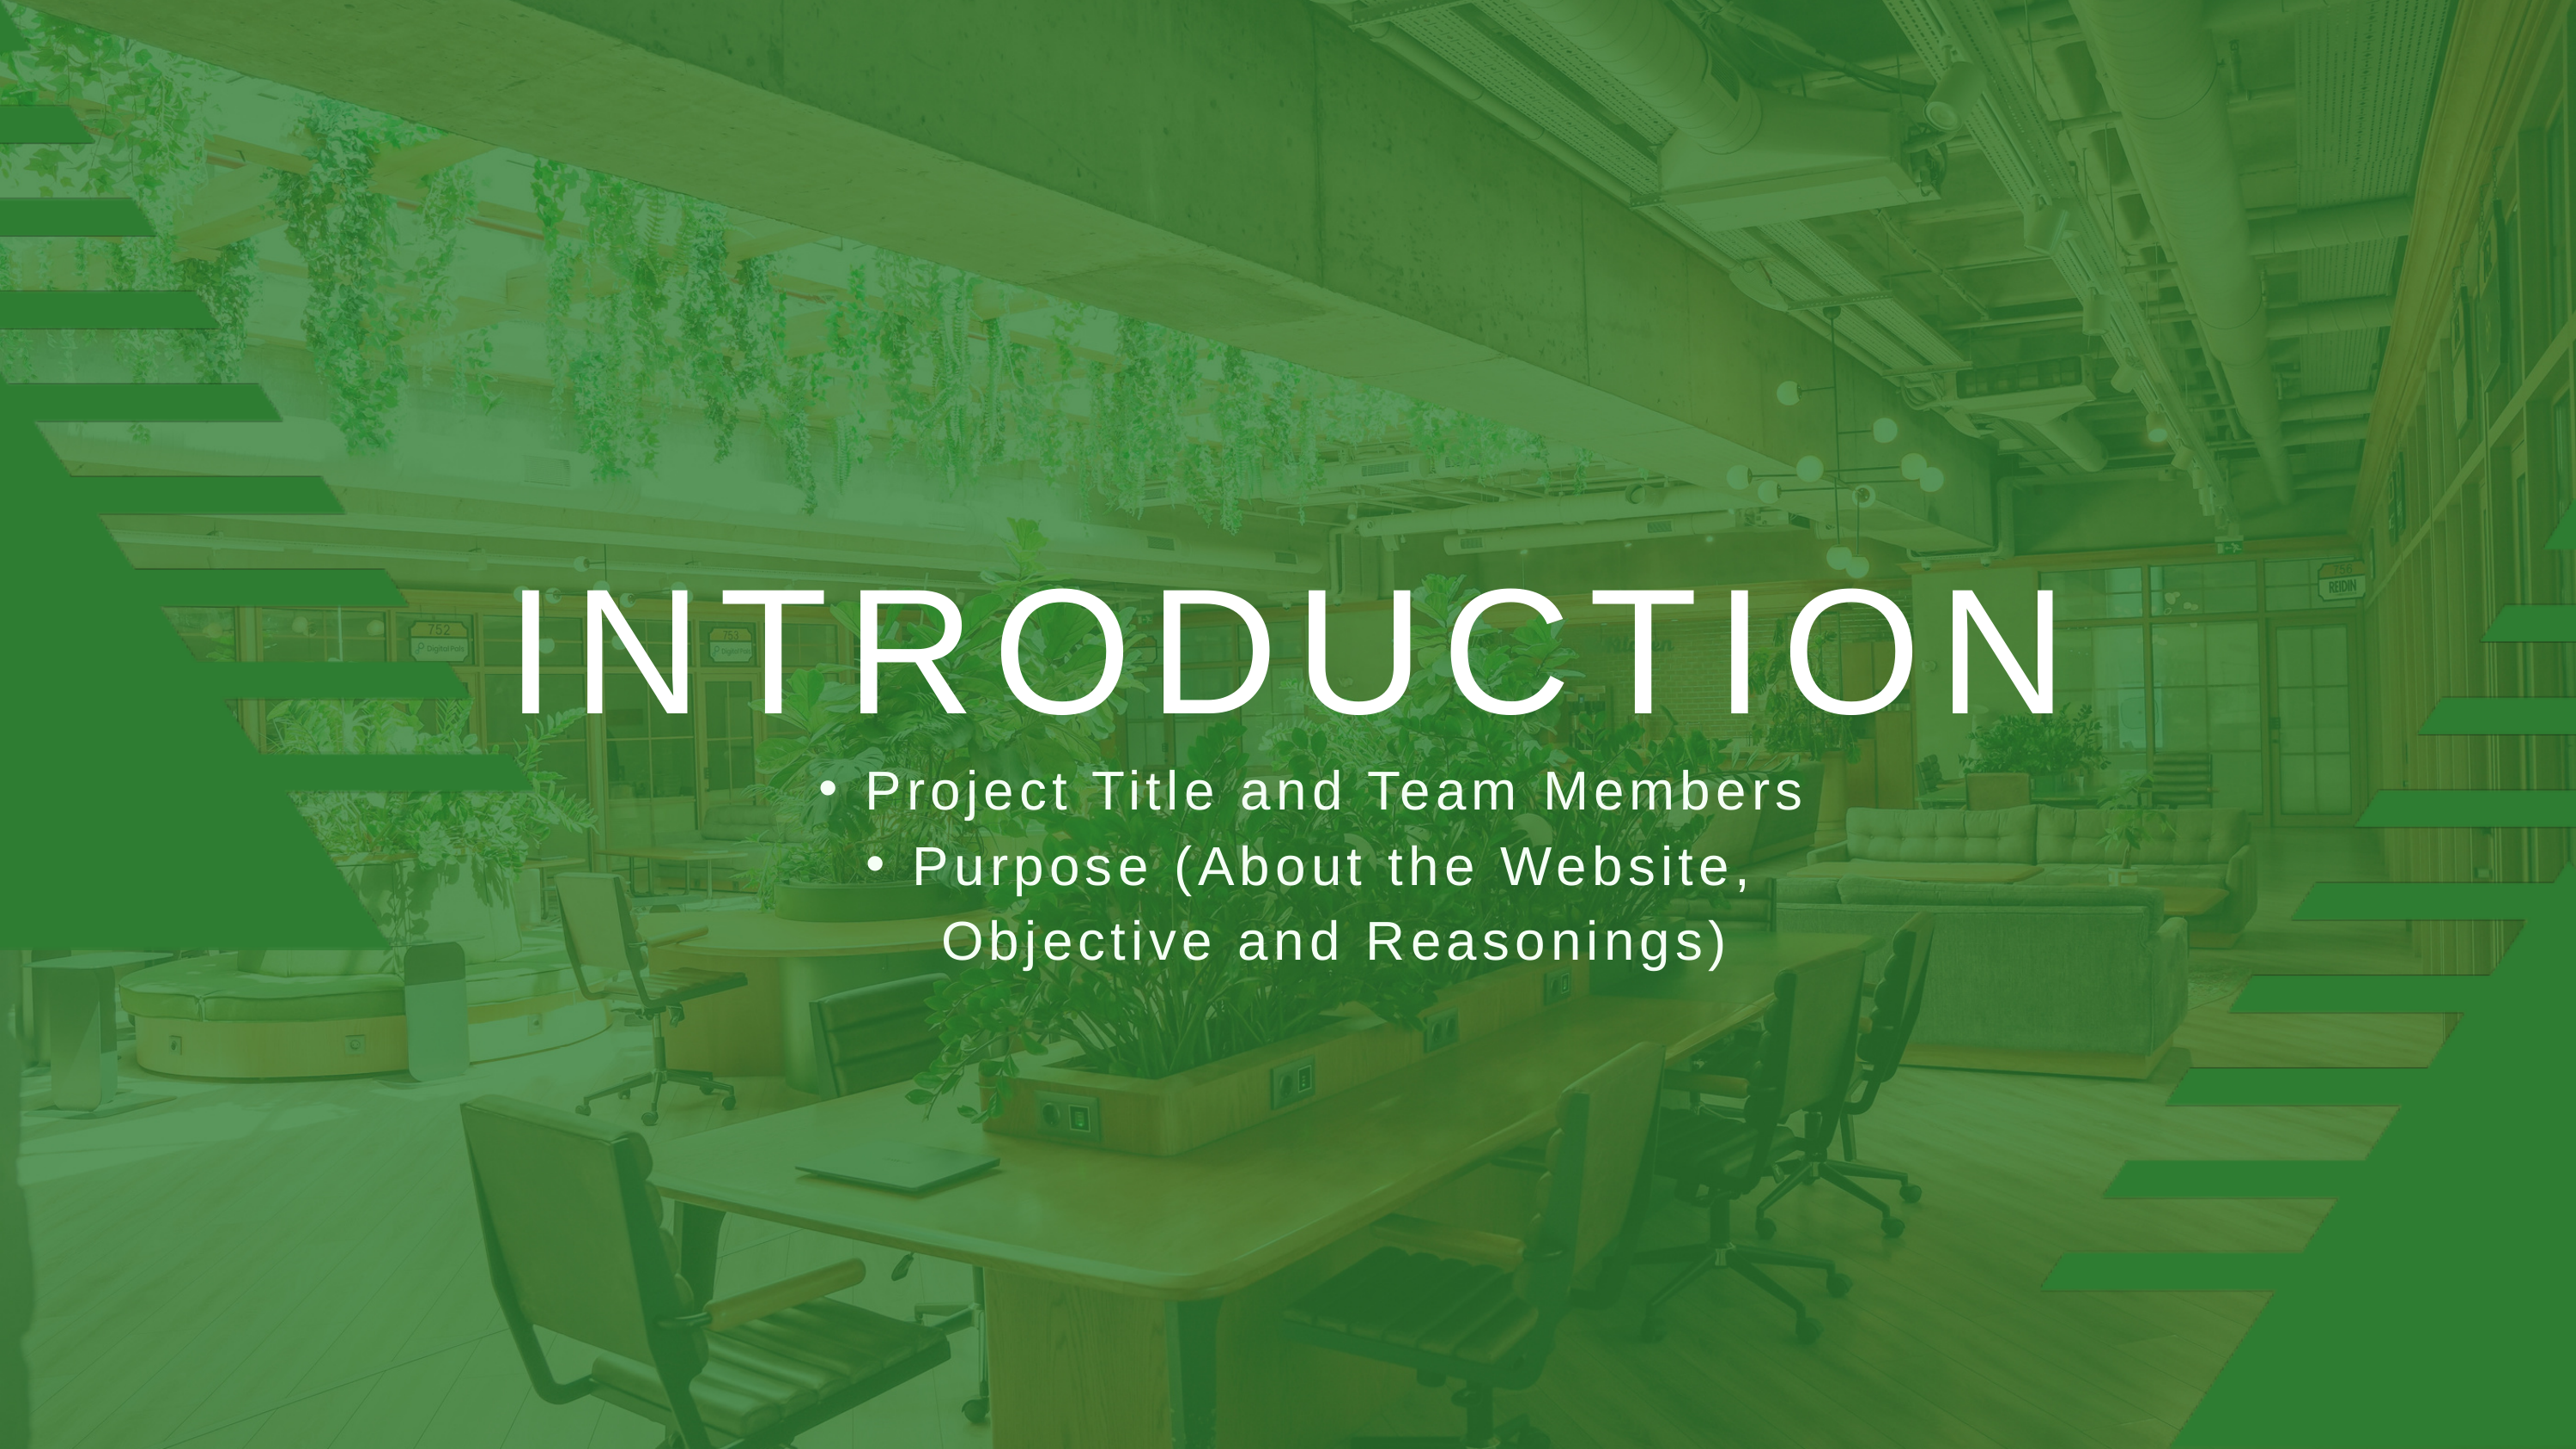

INTRODUCTION
Project Title and Team Members
Purpose (About the Website, Objective and Reasonings)